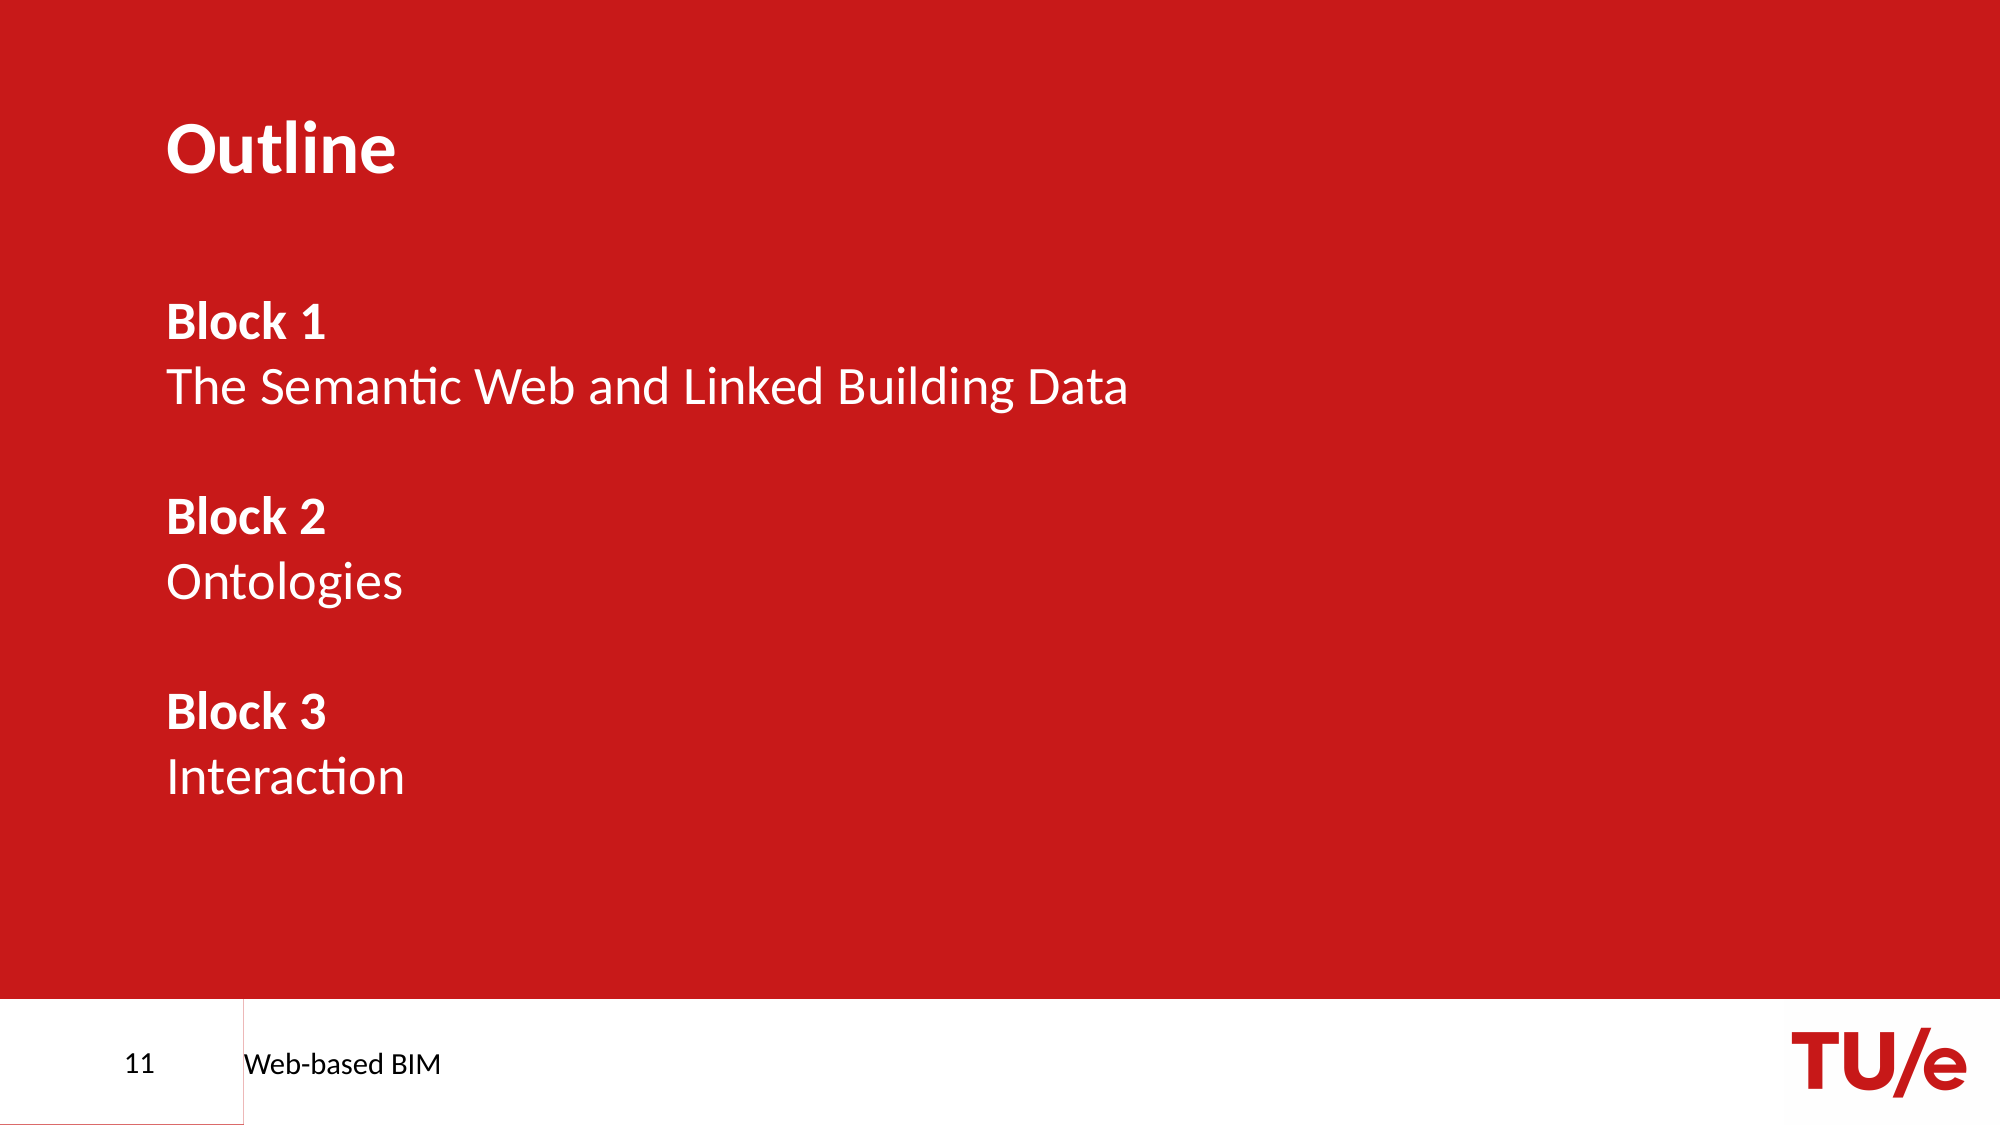

# Outline
Block 1
The Semantic Web and Linked Building Data

Block 2
Ontologies

Block 3
Interaction
11
Web-based BIM